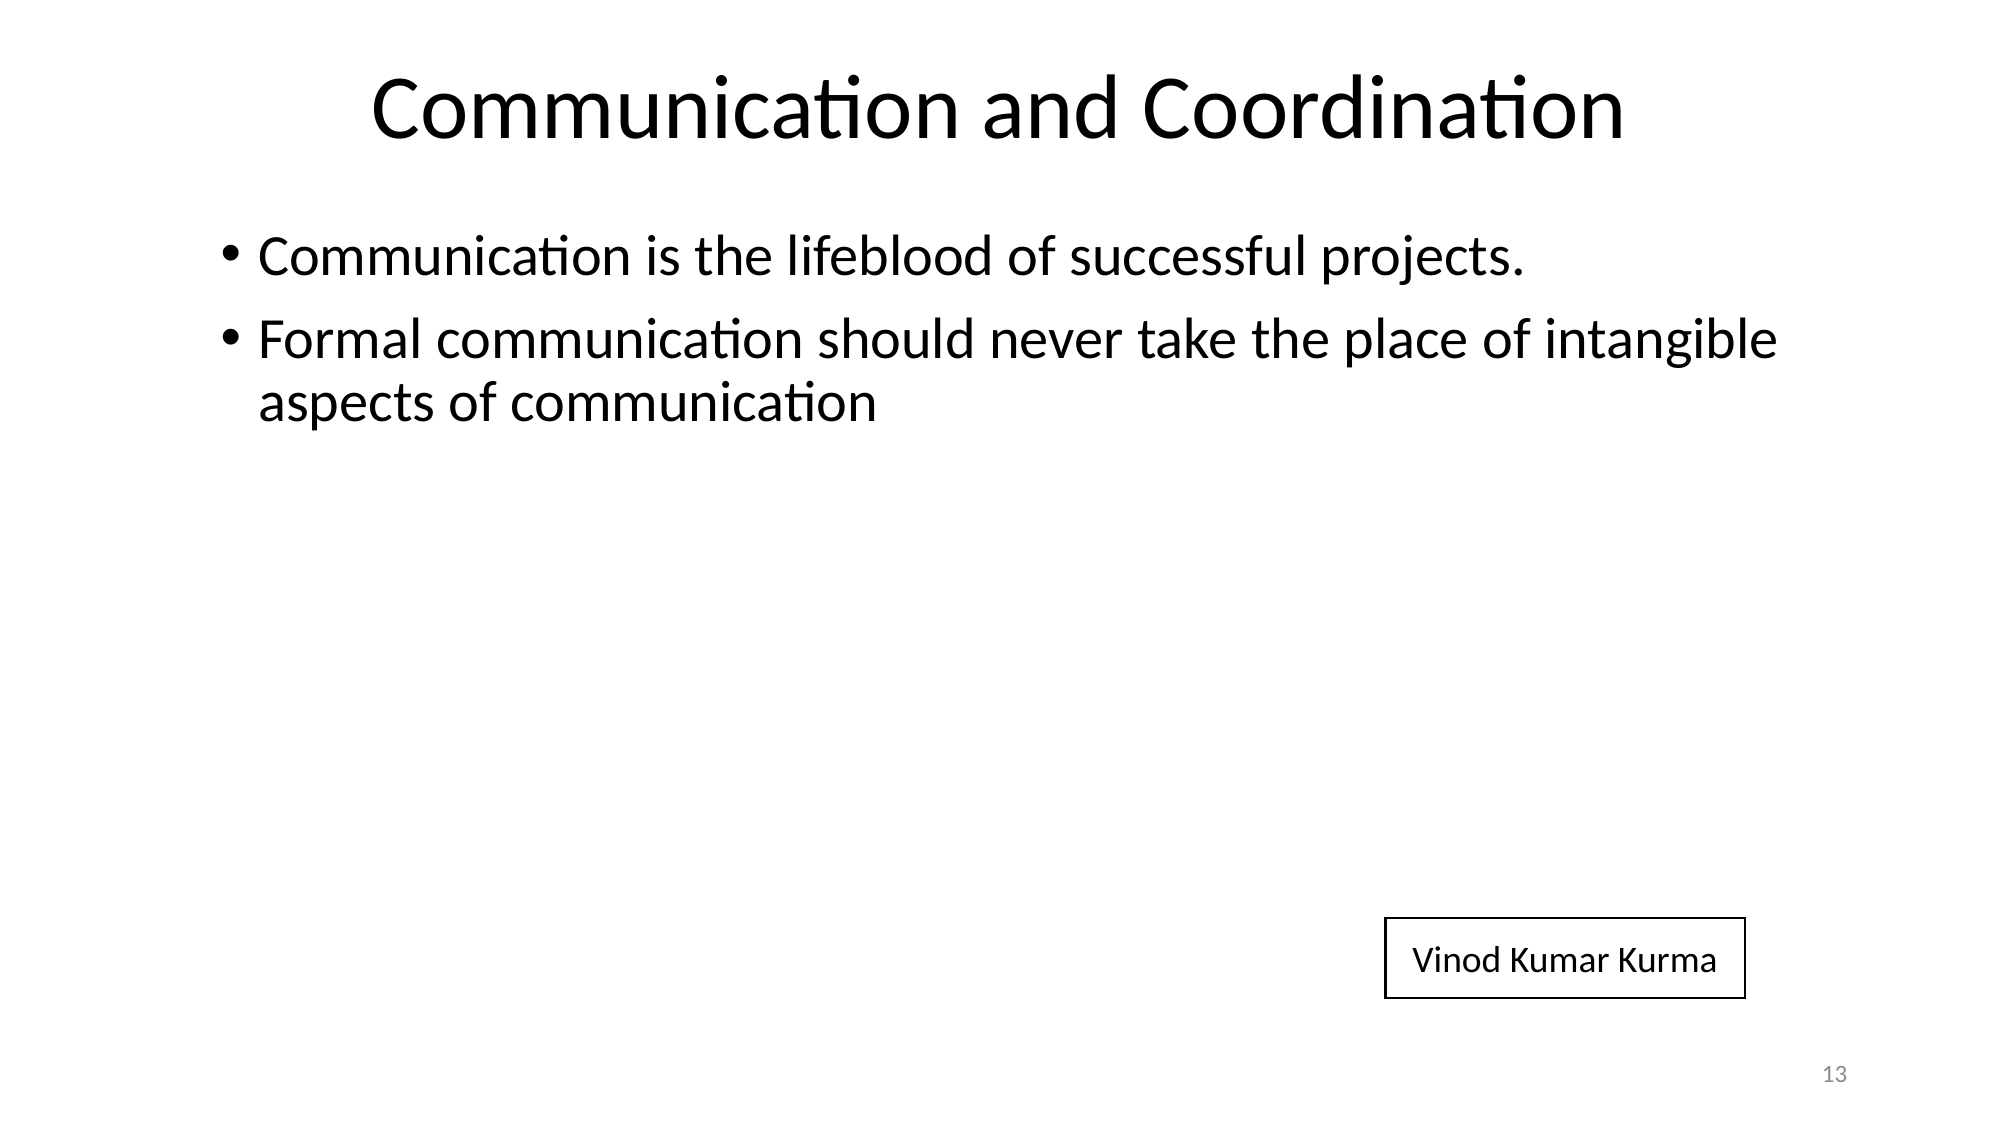

# Communication and Coordination
Communication is the lifeblood of successful projects.
Formal communication should never take the place of intangible aspects of communication
Vinod Kumar Kurma
13